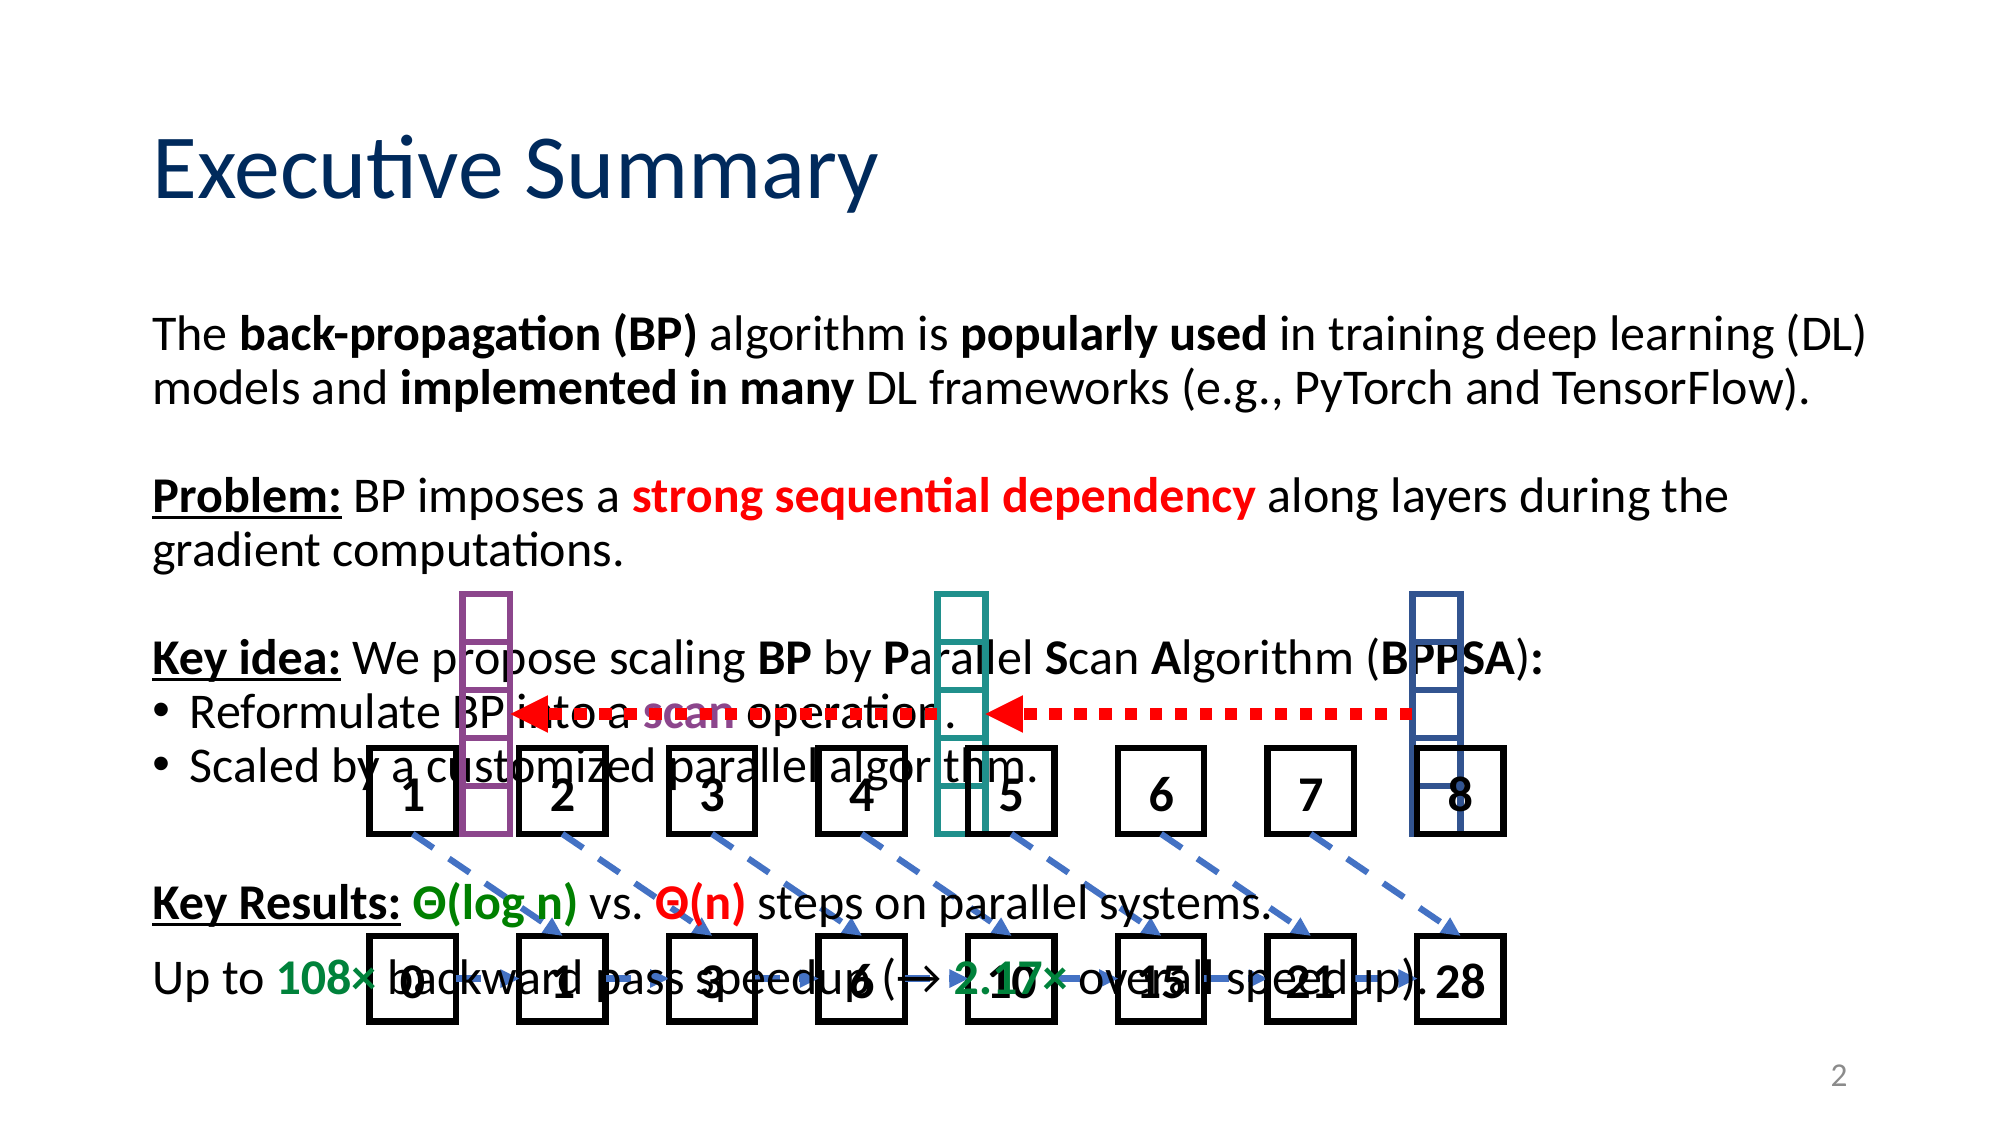

# Executive Summary
The back-propagation (BP) algorithm is popularly used in training deep learning (DL) models and implemented in many DL frameworks (e.g., PyTorch and TensorFlow).
Problem: BP imposes a strong sequential dependency along layers during the gradient computations.

Key idea: We propose scaling BP by Parallel Scan Algorithm (BPPSA):
Reformulate BP into a scan operation.
Scaled by a customized parallel algorithm.
1
2
3
4
5
6
7
8
Key Results: Θ(log n) vs. Θ(n) steps on parallel systems.
Up to 108× backward pass speedup (→ 2.17× overall speedup).
0
1
3
6
10
15
21
28
2